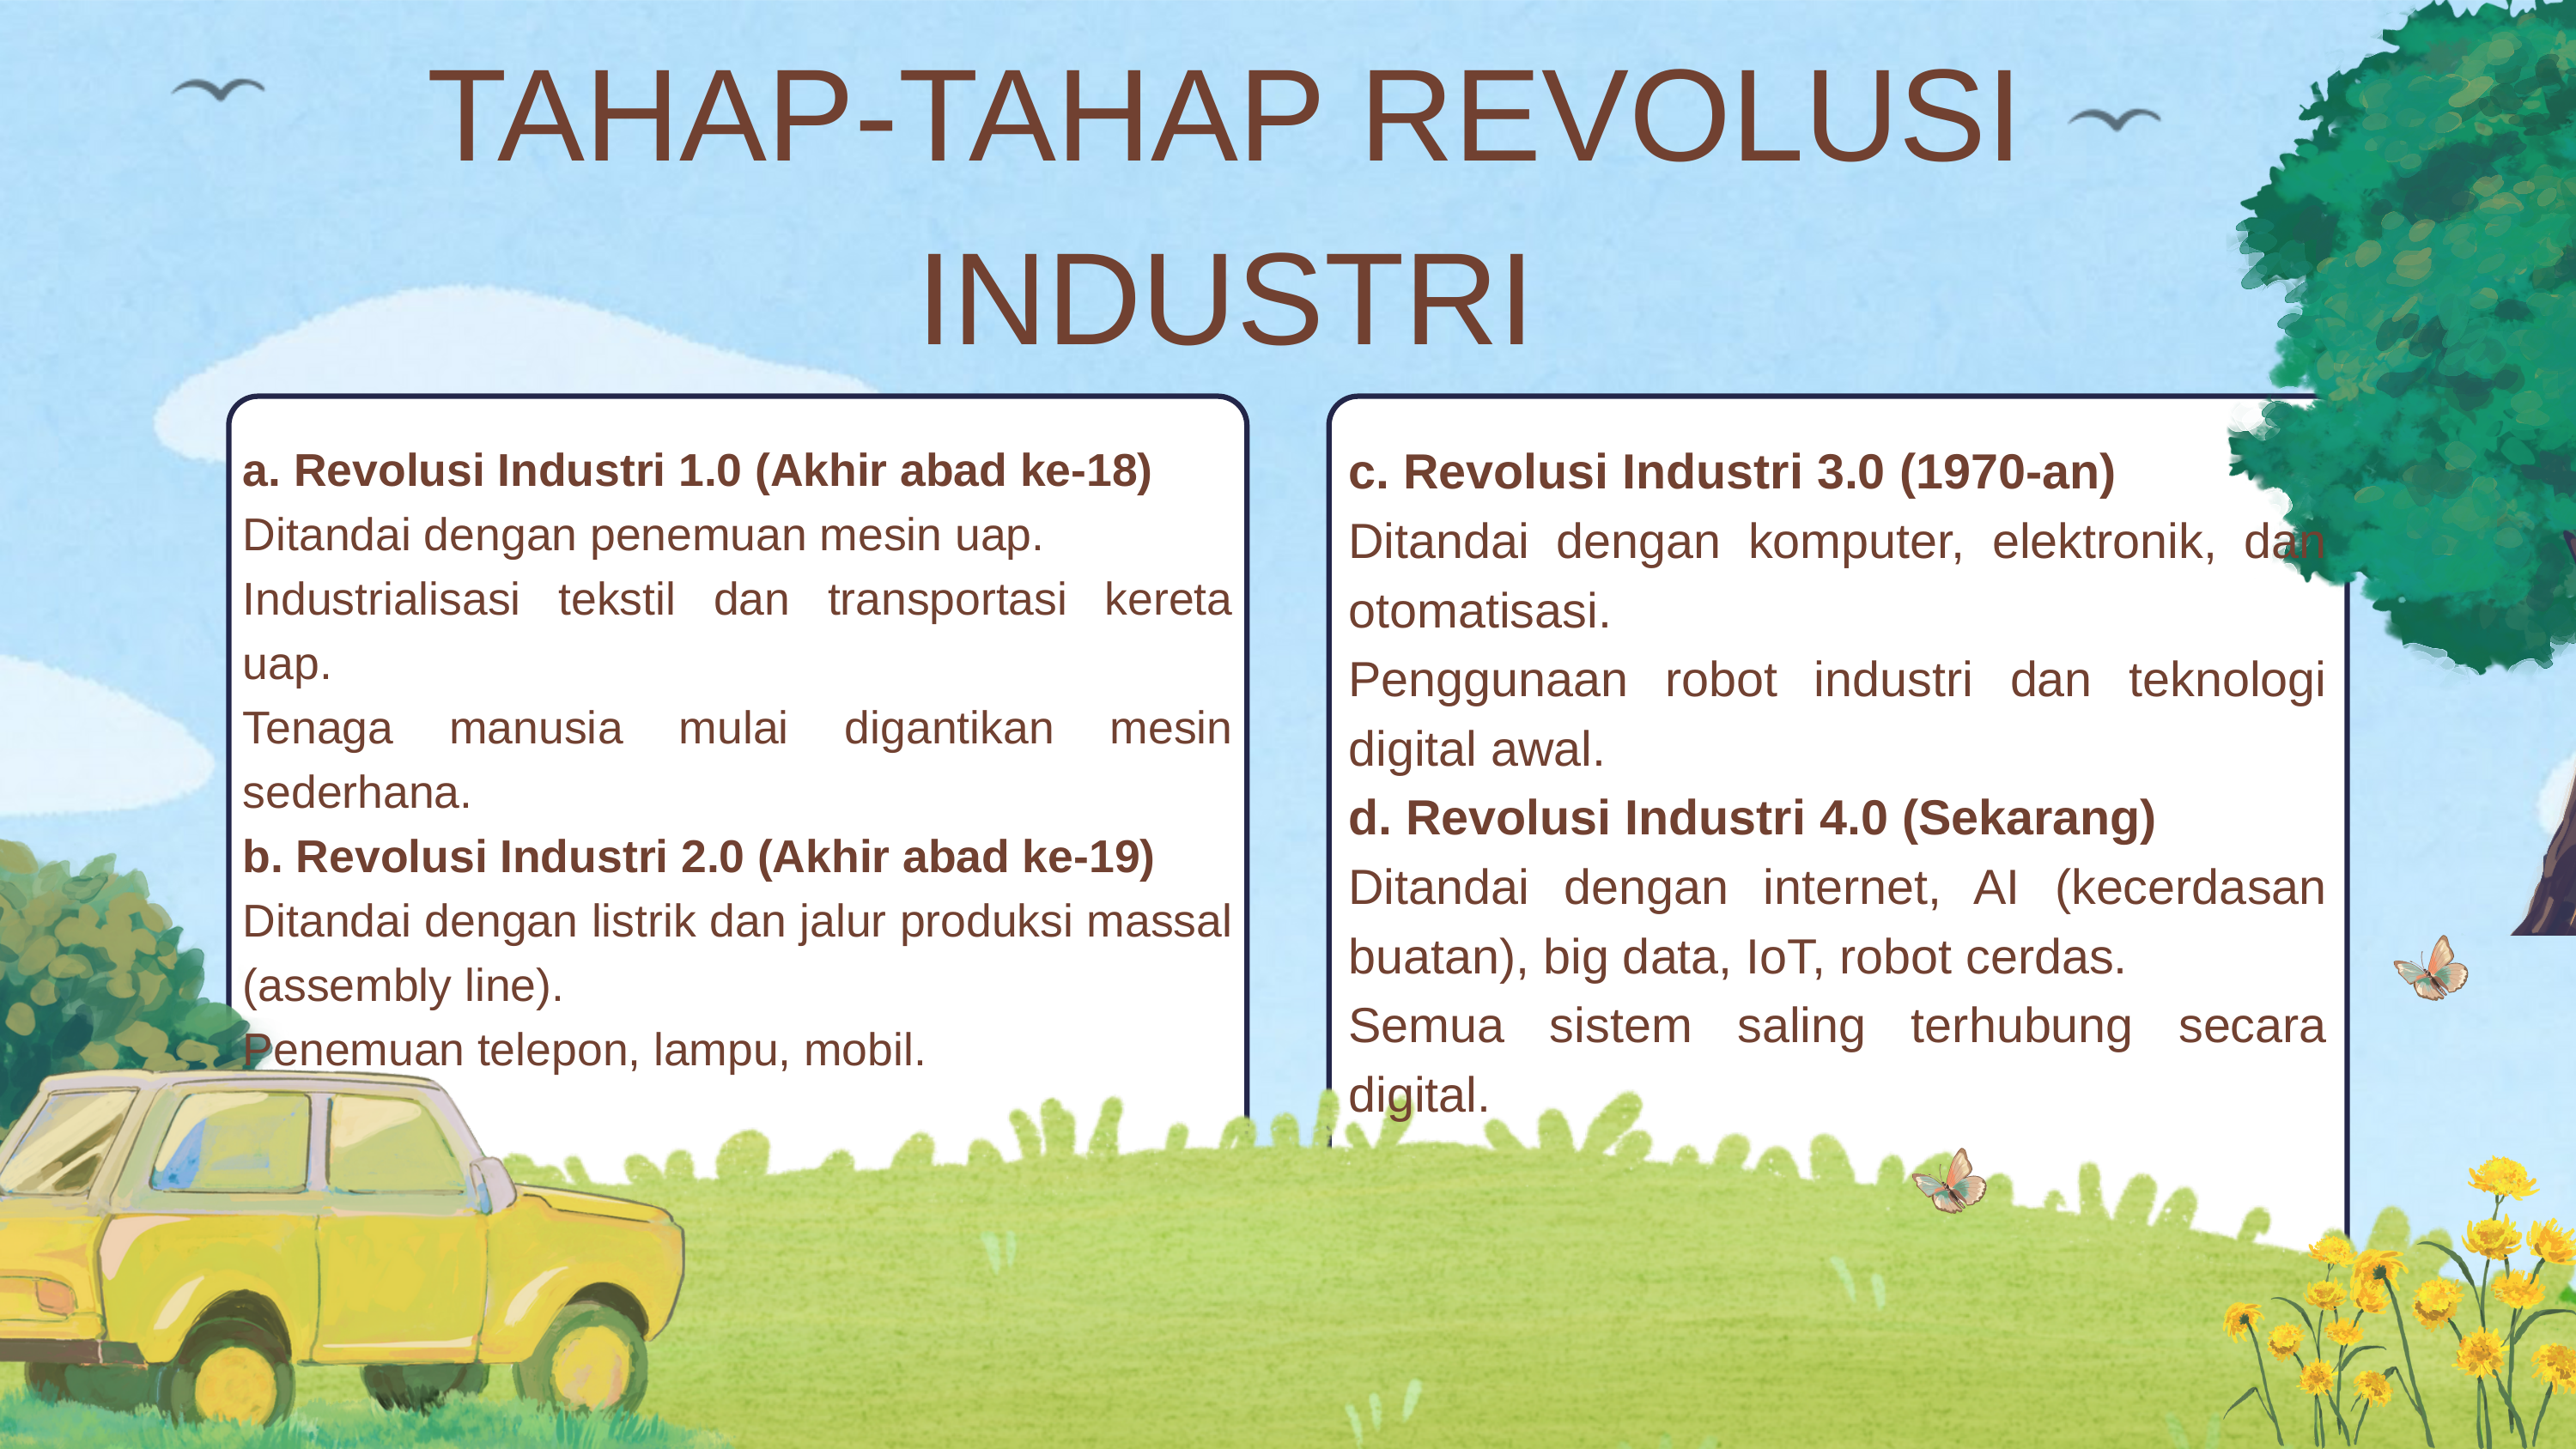

TAHAP-TAHAP REVOLUSI INDUSTRI

c. Revolusi Industri 3.0 (1970-an)
Ditandai dengan komputer, elektronik, dan otomatisasi.
Penggunaan robot industri dan teknologi digital awal.
d. Revolusi Industri 4.0 (Sekarang)
Ditandai dengan internet, AI (kecerdasan buatan), big data, IoT, robot cerdas.
Semua sistem saling terhubung secara digital.
a. Revolusi Industri 1.0 (Akhir abad ke-18)
Ditandai dengan penemuan mesin uap.
Industrialisasi tekstil dan transportasi kereta uap.
Tenaga manusia mulai digantikan mesin sederhana.
b. Revolusi Industri 2.0 (Akhir abad ke-19)
Ditandai dengan listrik dan jalur produksi massal (assembly line).
Penemuan telepon, lampu, mobil.